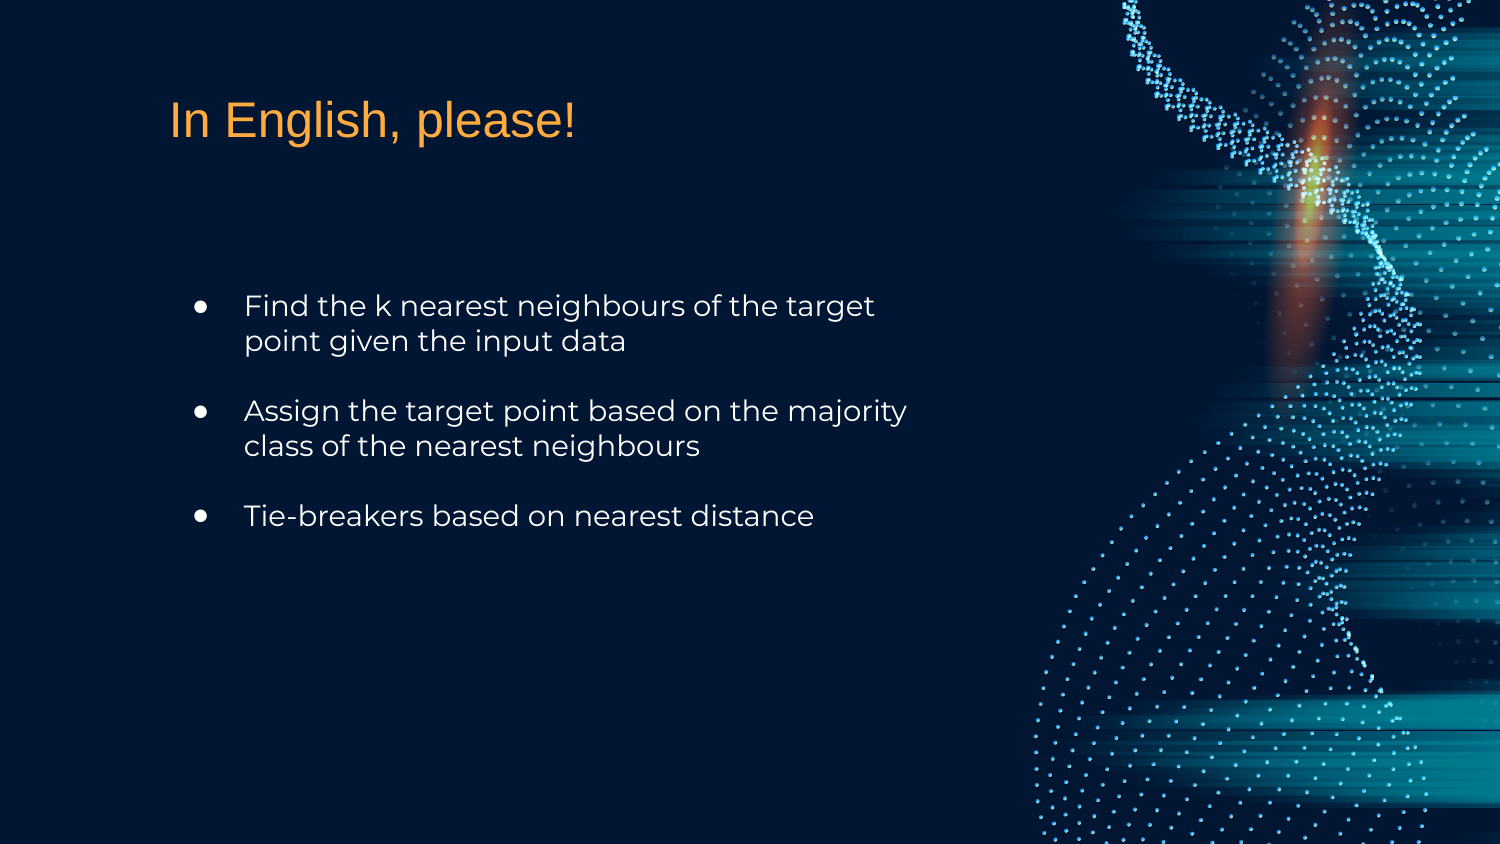

# In English, please!
Find the k nearest neighbours of the target point given the input data
Assign the target point based on the majority class of the nearest neighbours
Tie-breakers based on nearest distance